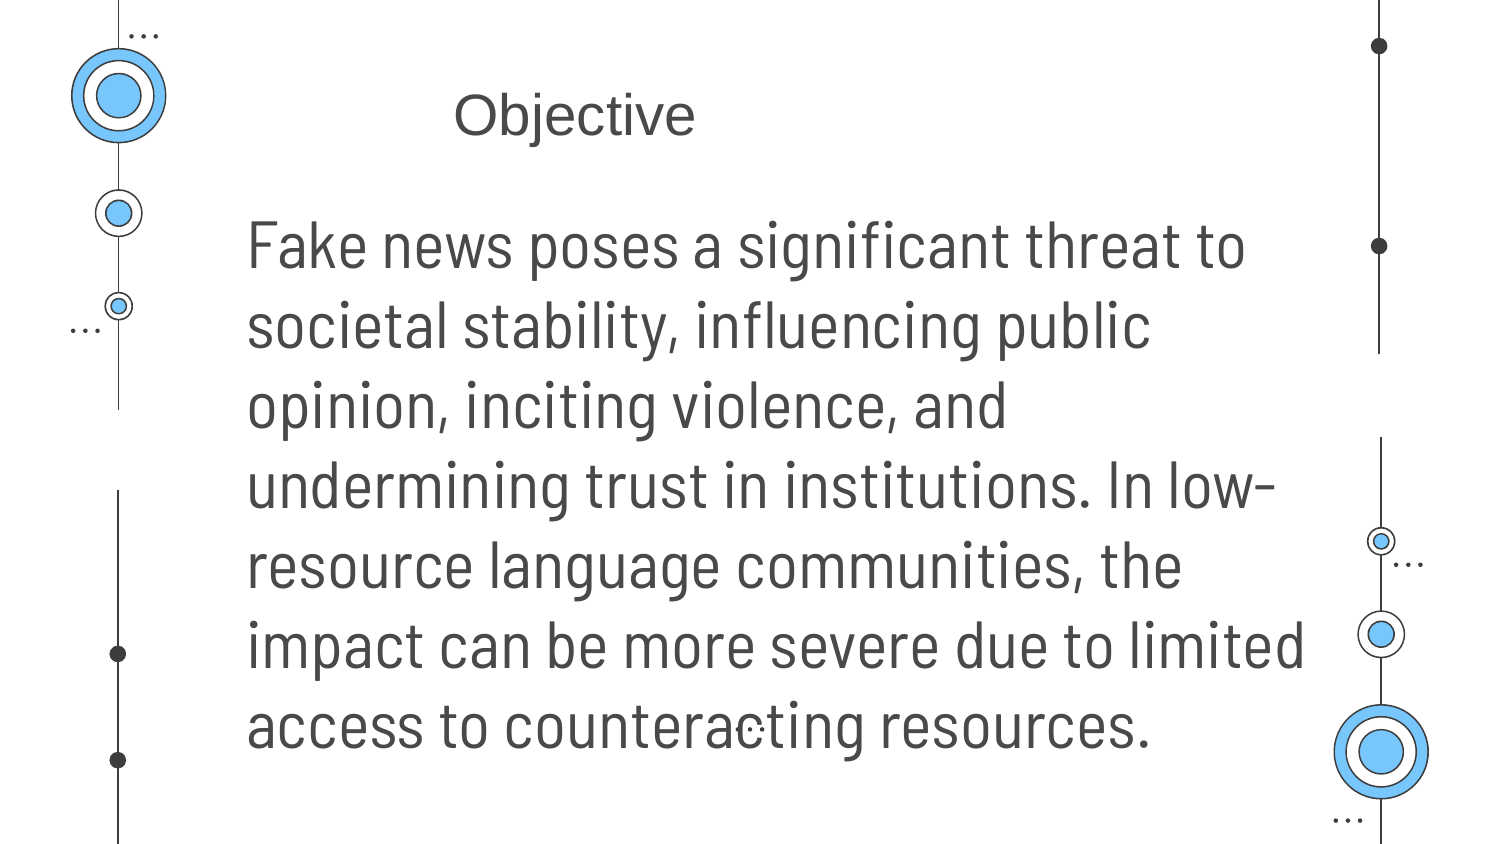

# Objective
Fake news poses a significant threat to societal stability, influencing public opinion, inciting violence, and undermining trust in institutions. In low-resource language communities, the impact can be more severe due to limited access to counteracting resources.

The objective of this project is to develop an effective Natural Language Processing (NLP) model using machine learning (ML) and deep learning (DL) for detecting fake news in a low-resource language. The model aims to enhance the reliability of information dissemination and support the fight against misinformation in regions where linguistic resources are scarce.